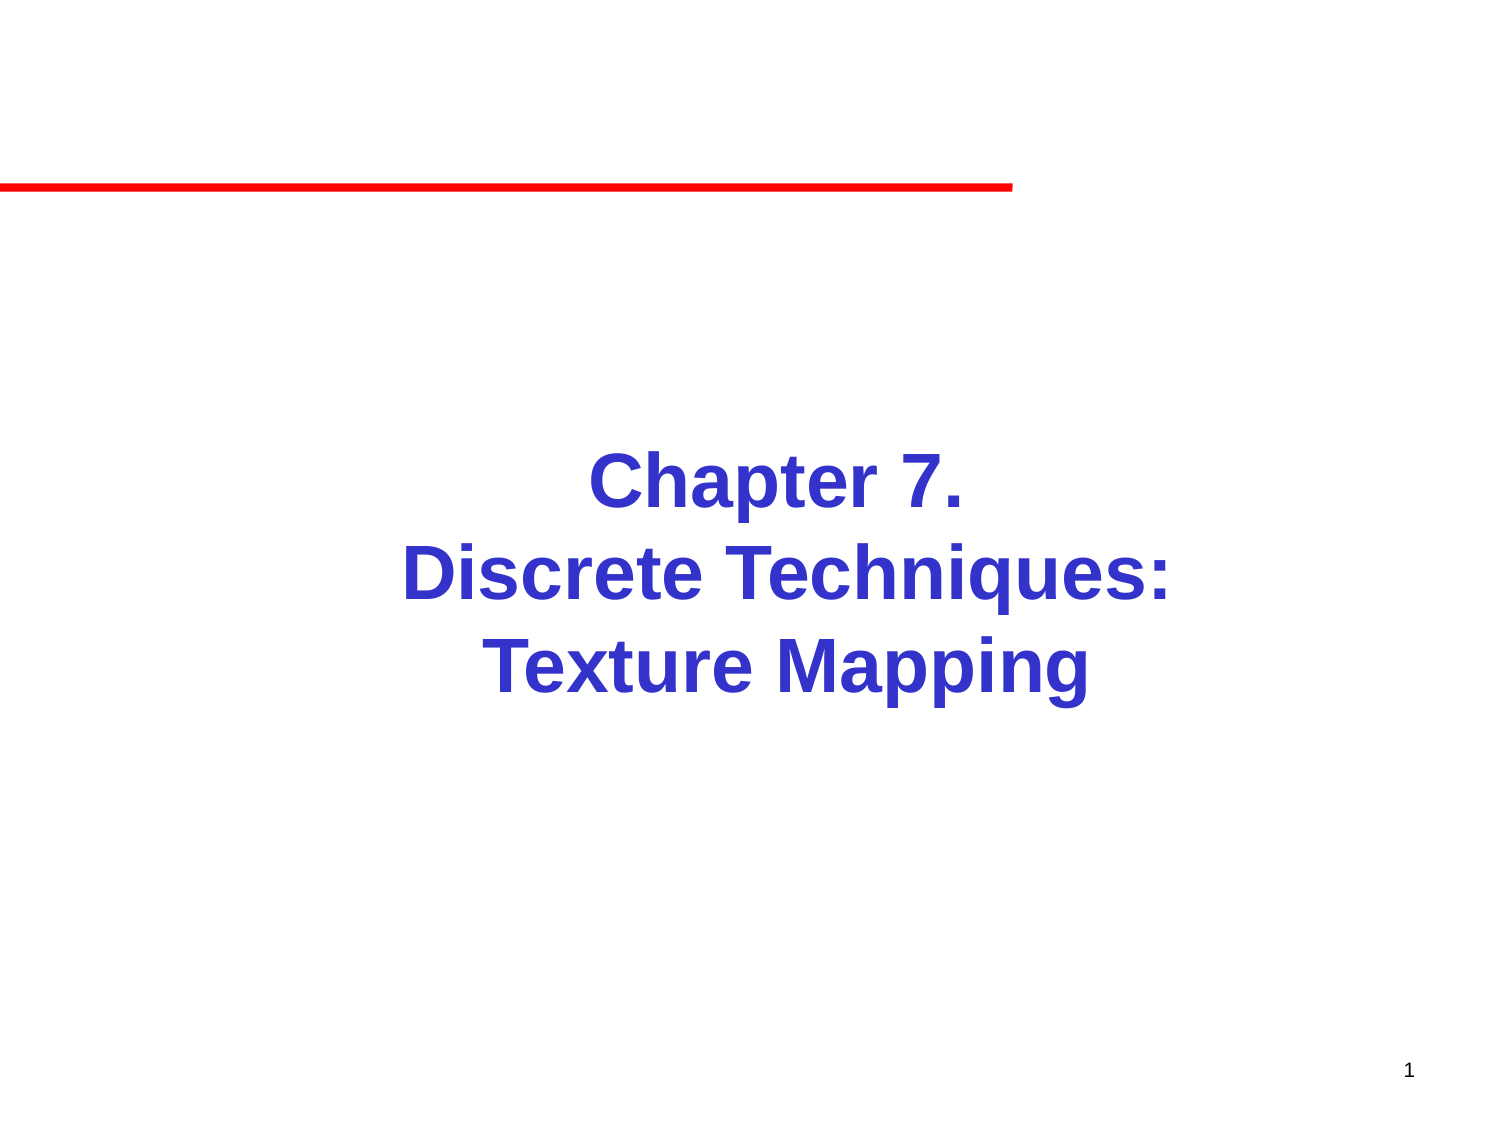

# Chapter 7. Discrete Techniques: Texture Mapping
1